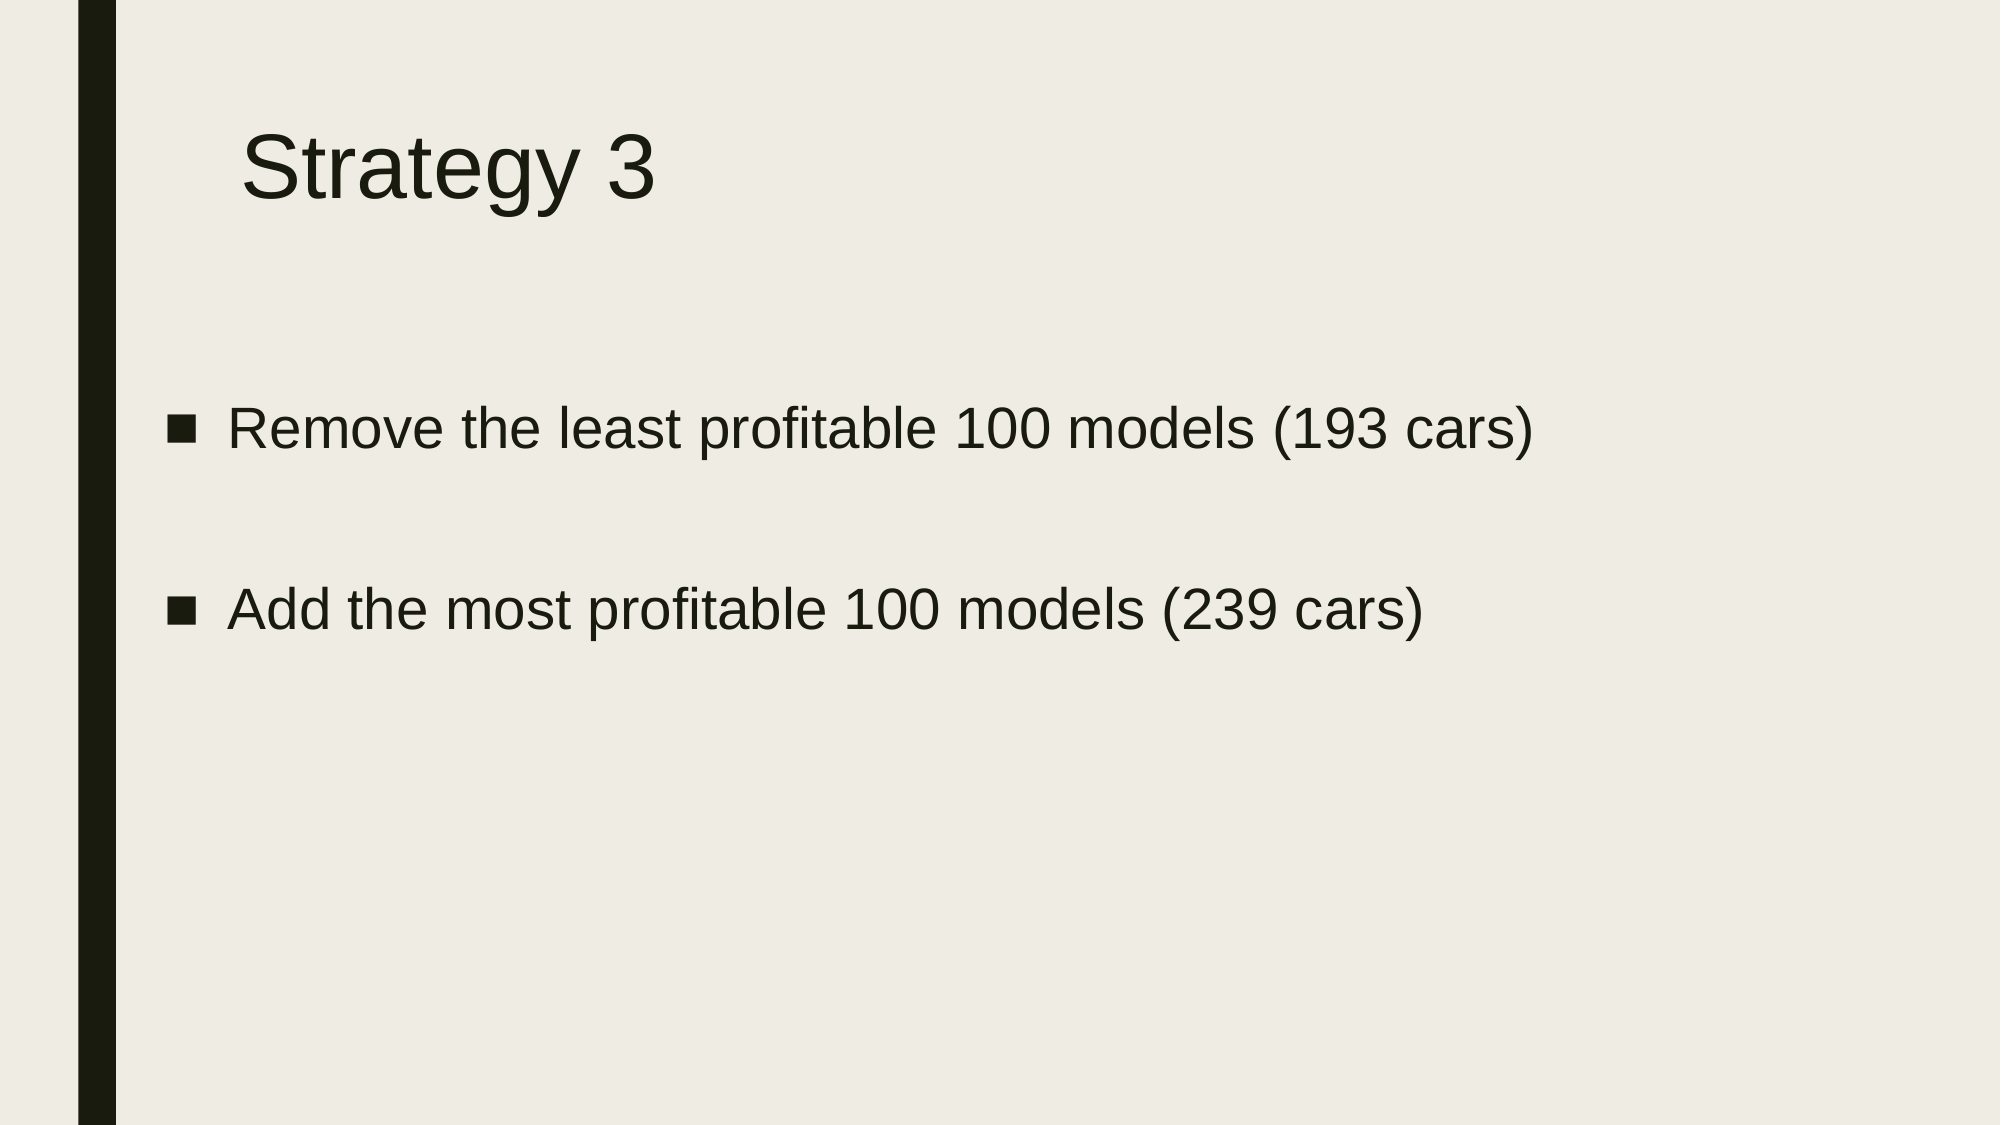

# Strategy 3
Remove the least profitable 100 models (193 cars)

Add the most profitable 100 models (239 cars)